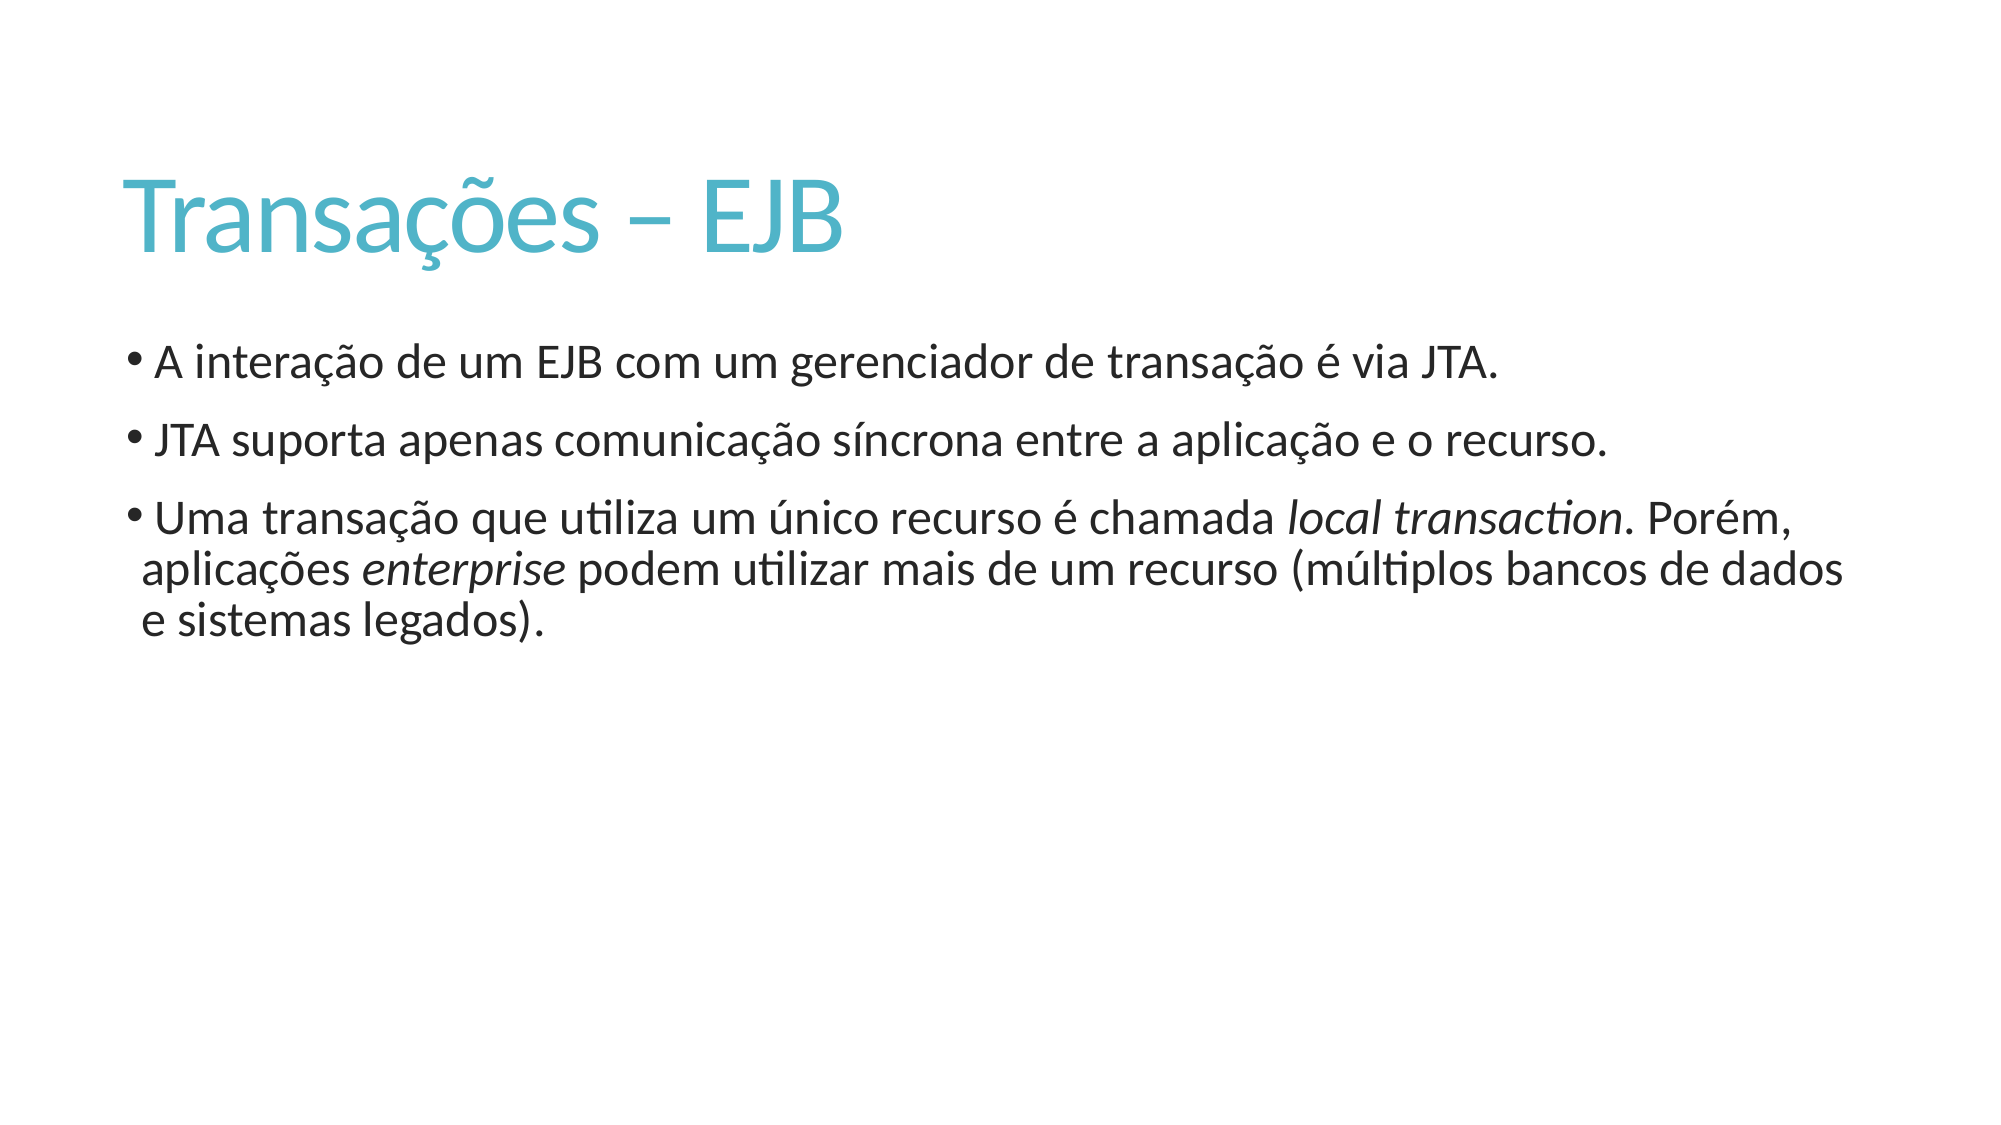

# Transações – EJB
 A interação de um EJB com um gerenciador de transação é via JTA.
 JTA suporta apenas comunicação síncrona entre a aplicação e o recurso.
 Uma transação que utiliza um único recurso é chamada local transaction. Porém, aplicações enterprise podem utilizar mais de um recurso (múltiplos bancos de dados e sistemas legados).